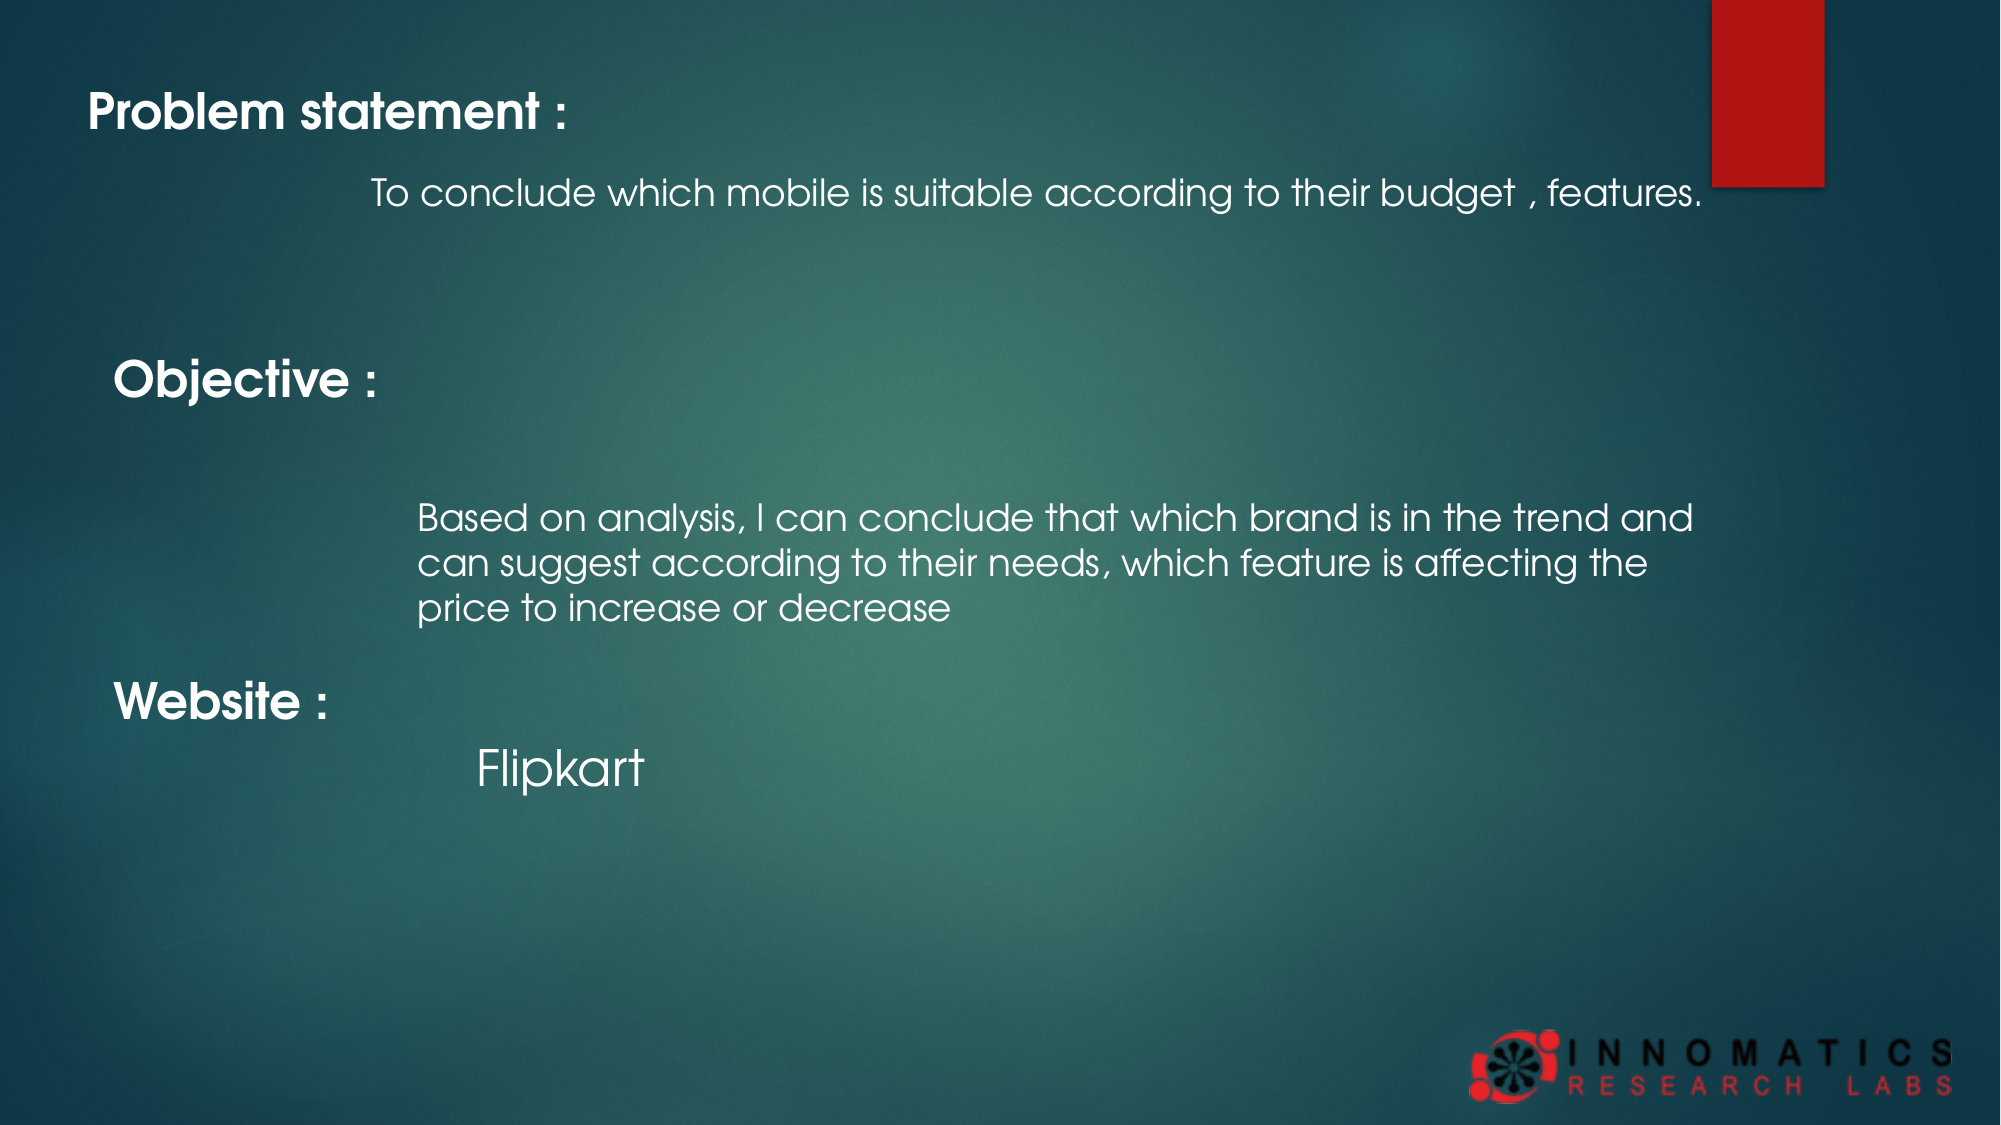

Problem statement :
To conclude which mobile is suitable according to their budget , features.
Objective :
Based on analysis, I can conclude that which brand is in the trend and can suggest according to their needs, which feature is affecting the price to increase or decrease
Website :
Flipkart